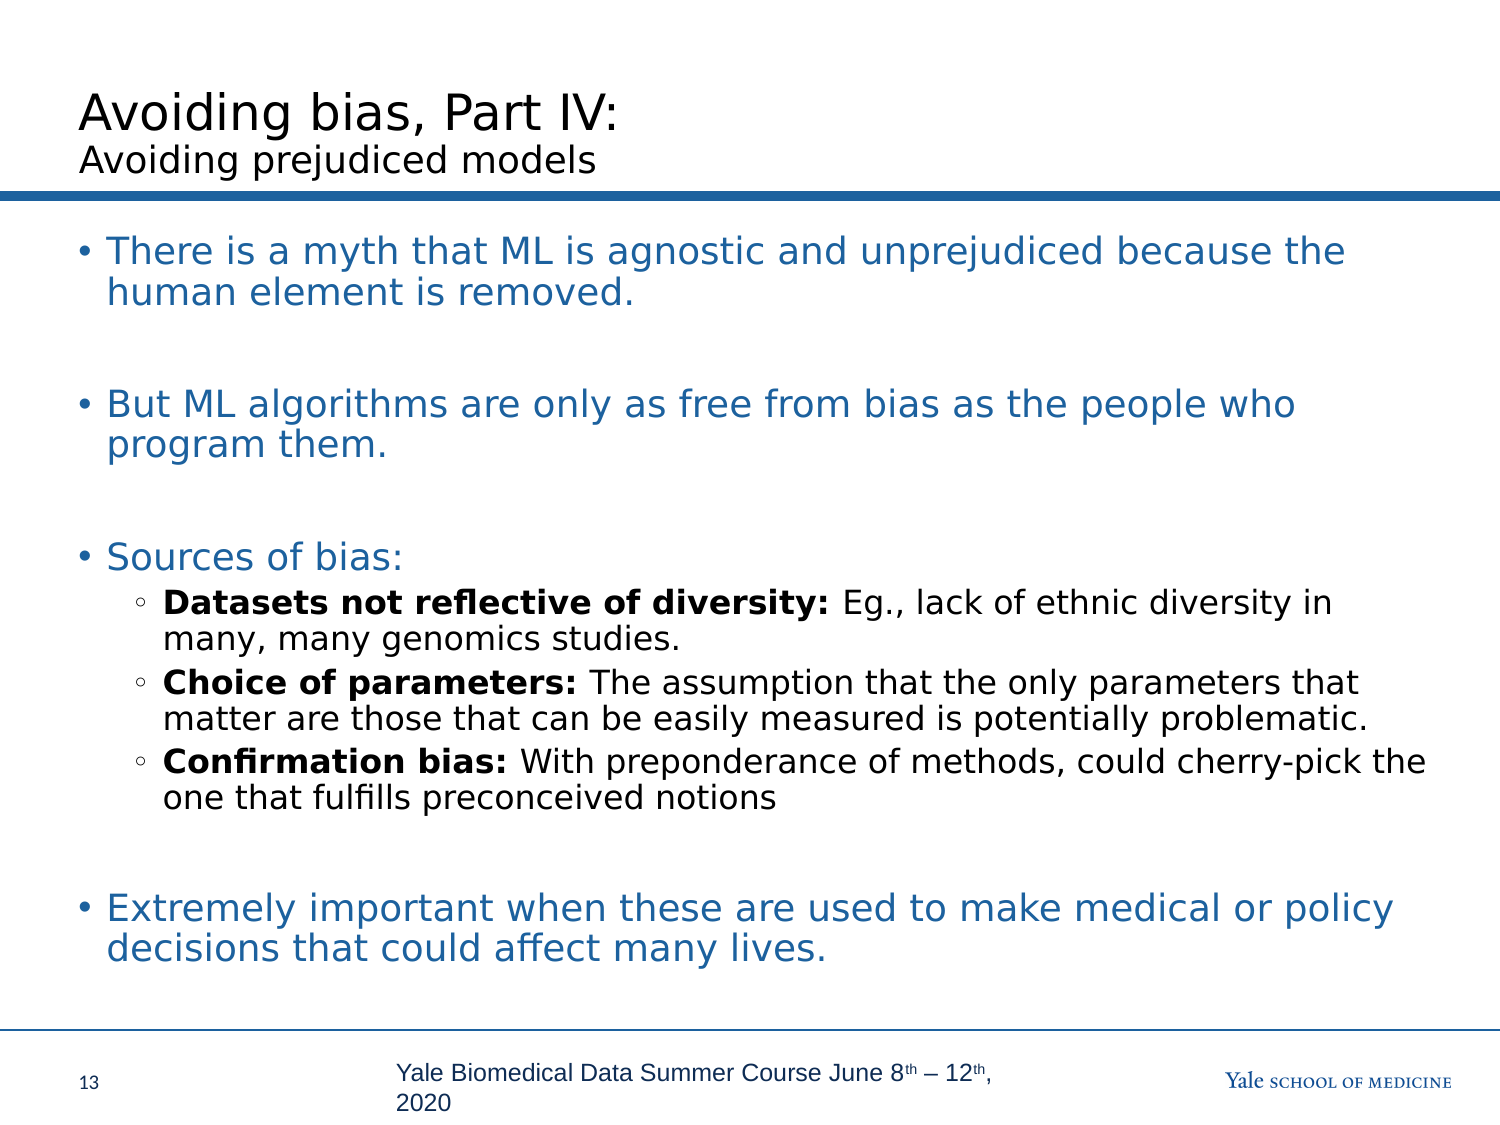

# Avoiding bias, Part IV: Avoiding prejudiced models
There is a myth that ML is agnostic and unprejudiced because the human element is removed.

But ML algorithms are only as free from bias as the people who program them.

Sources of bias:
Datasets not reflective of diversity: Eg., lack of ethnic diversity in many, many genomics studies.
Choice of parameters: The assumption that the only parameters that matter are those that can be easily measured is potentially problematic.
Confirmation bias: With preponderance of methods, could cherry-pick the one that fulfills preconceived notions

Extremely important when these are used to make medical or policy decisions that could affect many lives.
Yale Biomedical Data Summer Course June 8th – 12th, 2020
13